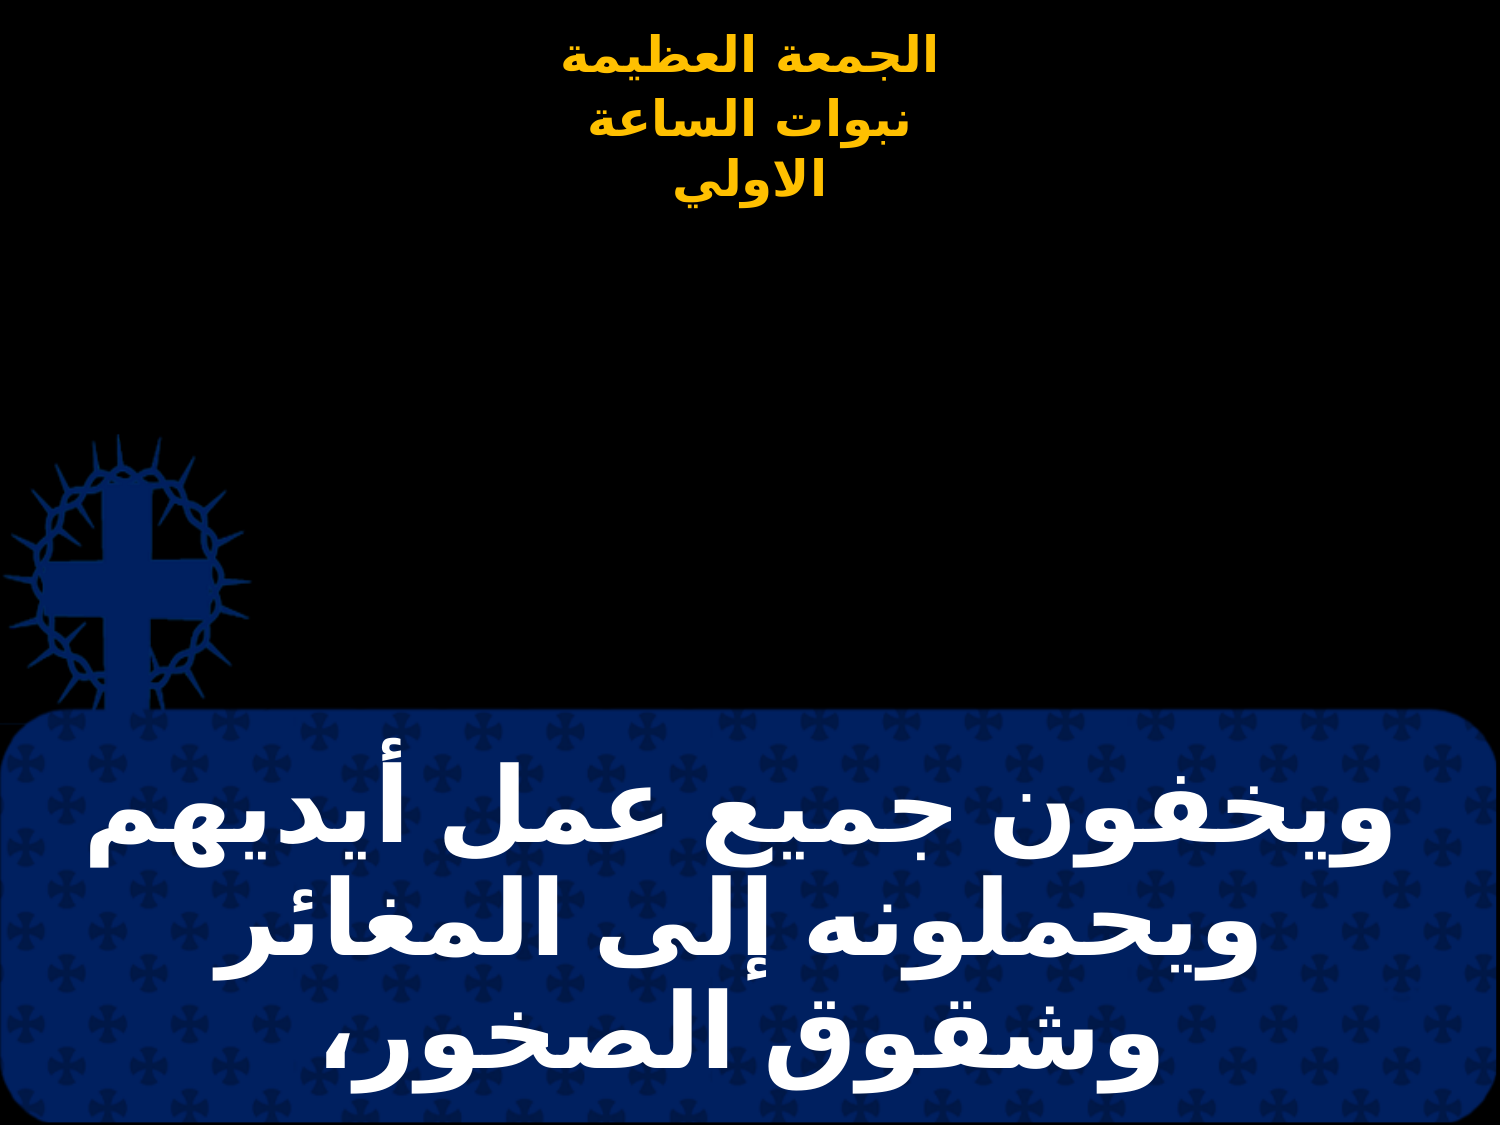

# ويخفون جميع عمل أيديهم ويحملونه إلى المغائر وشقوق الصخور،